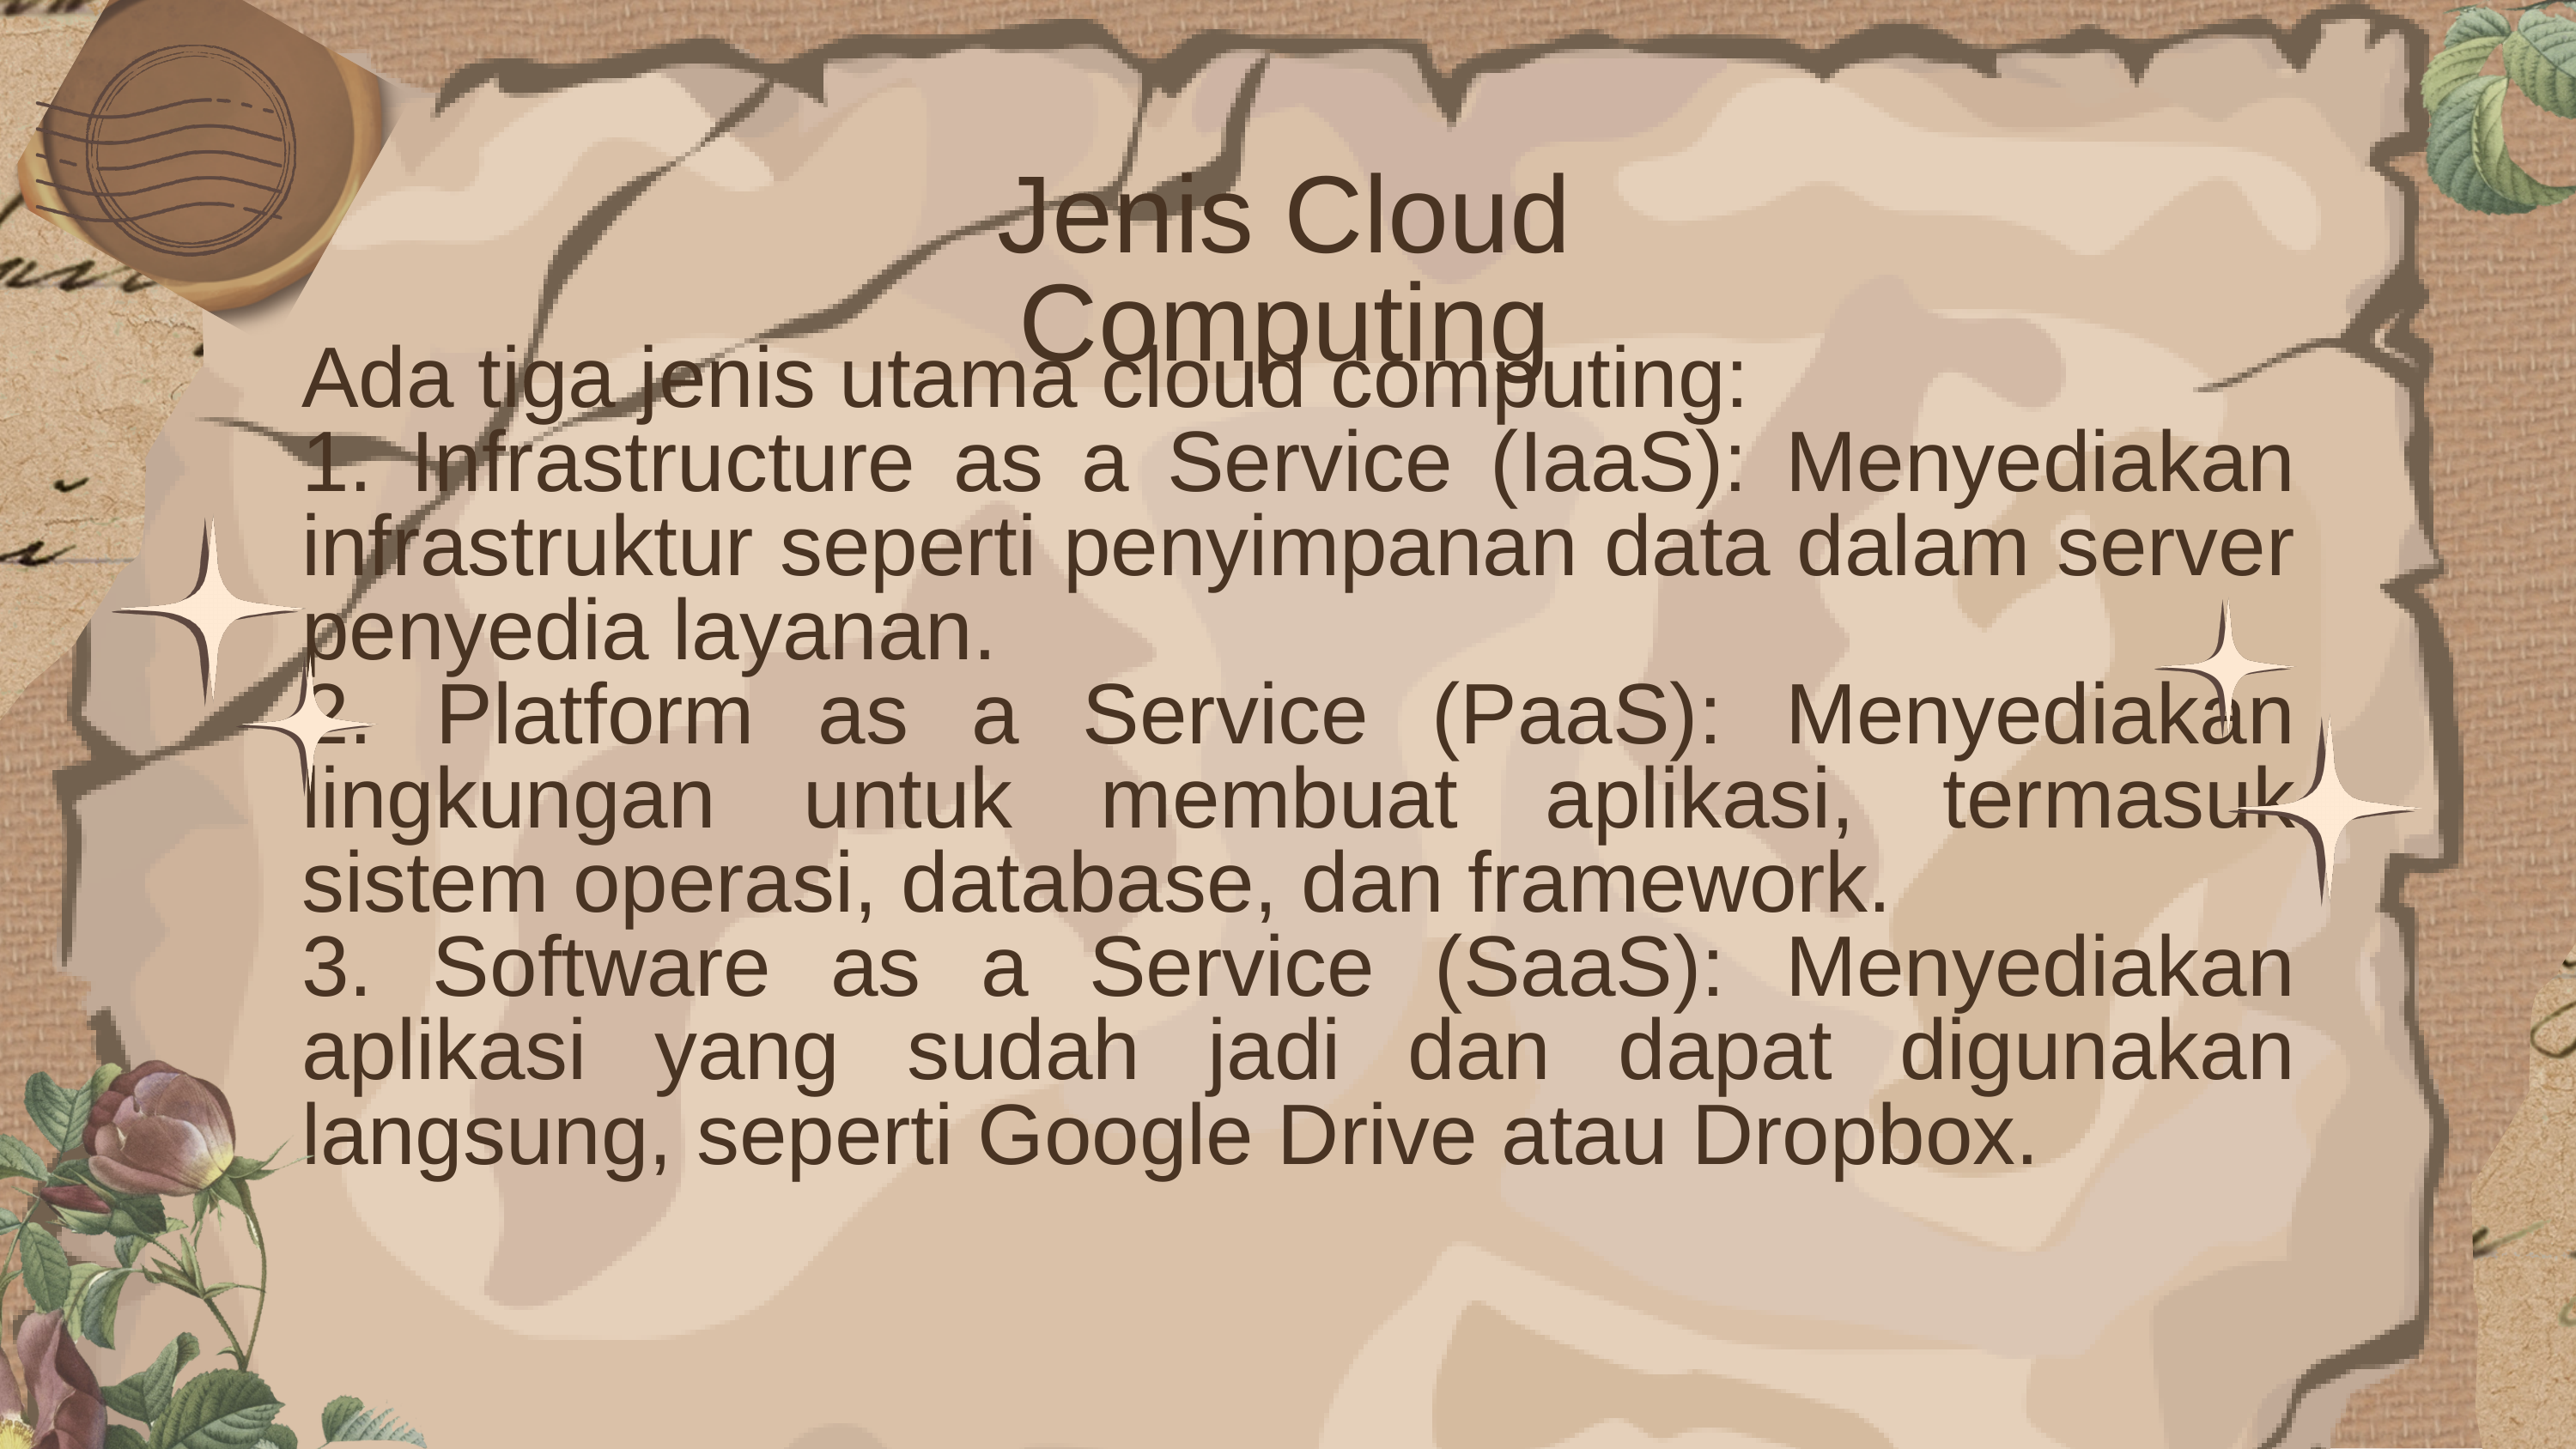

Jenis Cloud Computing
Ada tiga jenis utama cloud computing:
1. Infrastructure as a Service (IaaS): Menyediakan infrastruktur seperti penyimpanan data dalam server penyedia layanan.
2. Platform as a Service (PaaS): Menyediakan lingkungan untuk membuat aplikasi, termasuk sistem operasi, database, dan framework.
3. Software as a Service (SaaS): Menyediakan aplikasi yang sudah jadi dan dapat digunakan langsung, seperti Google Drive atau Dropbox.